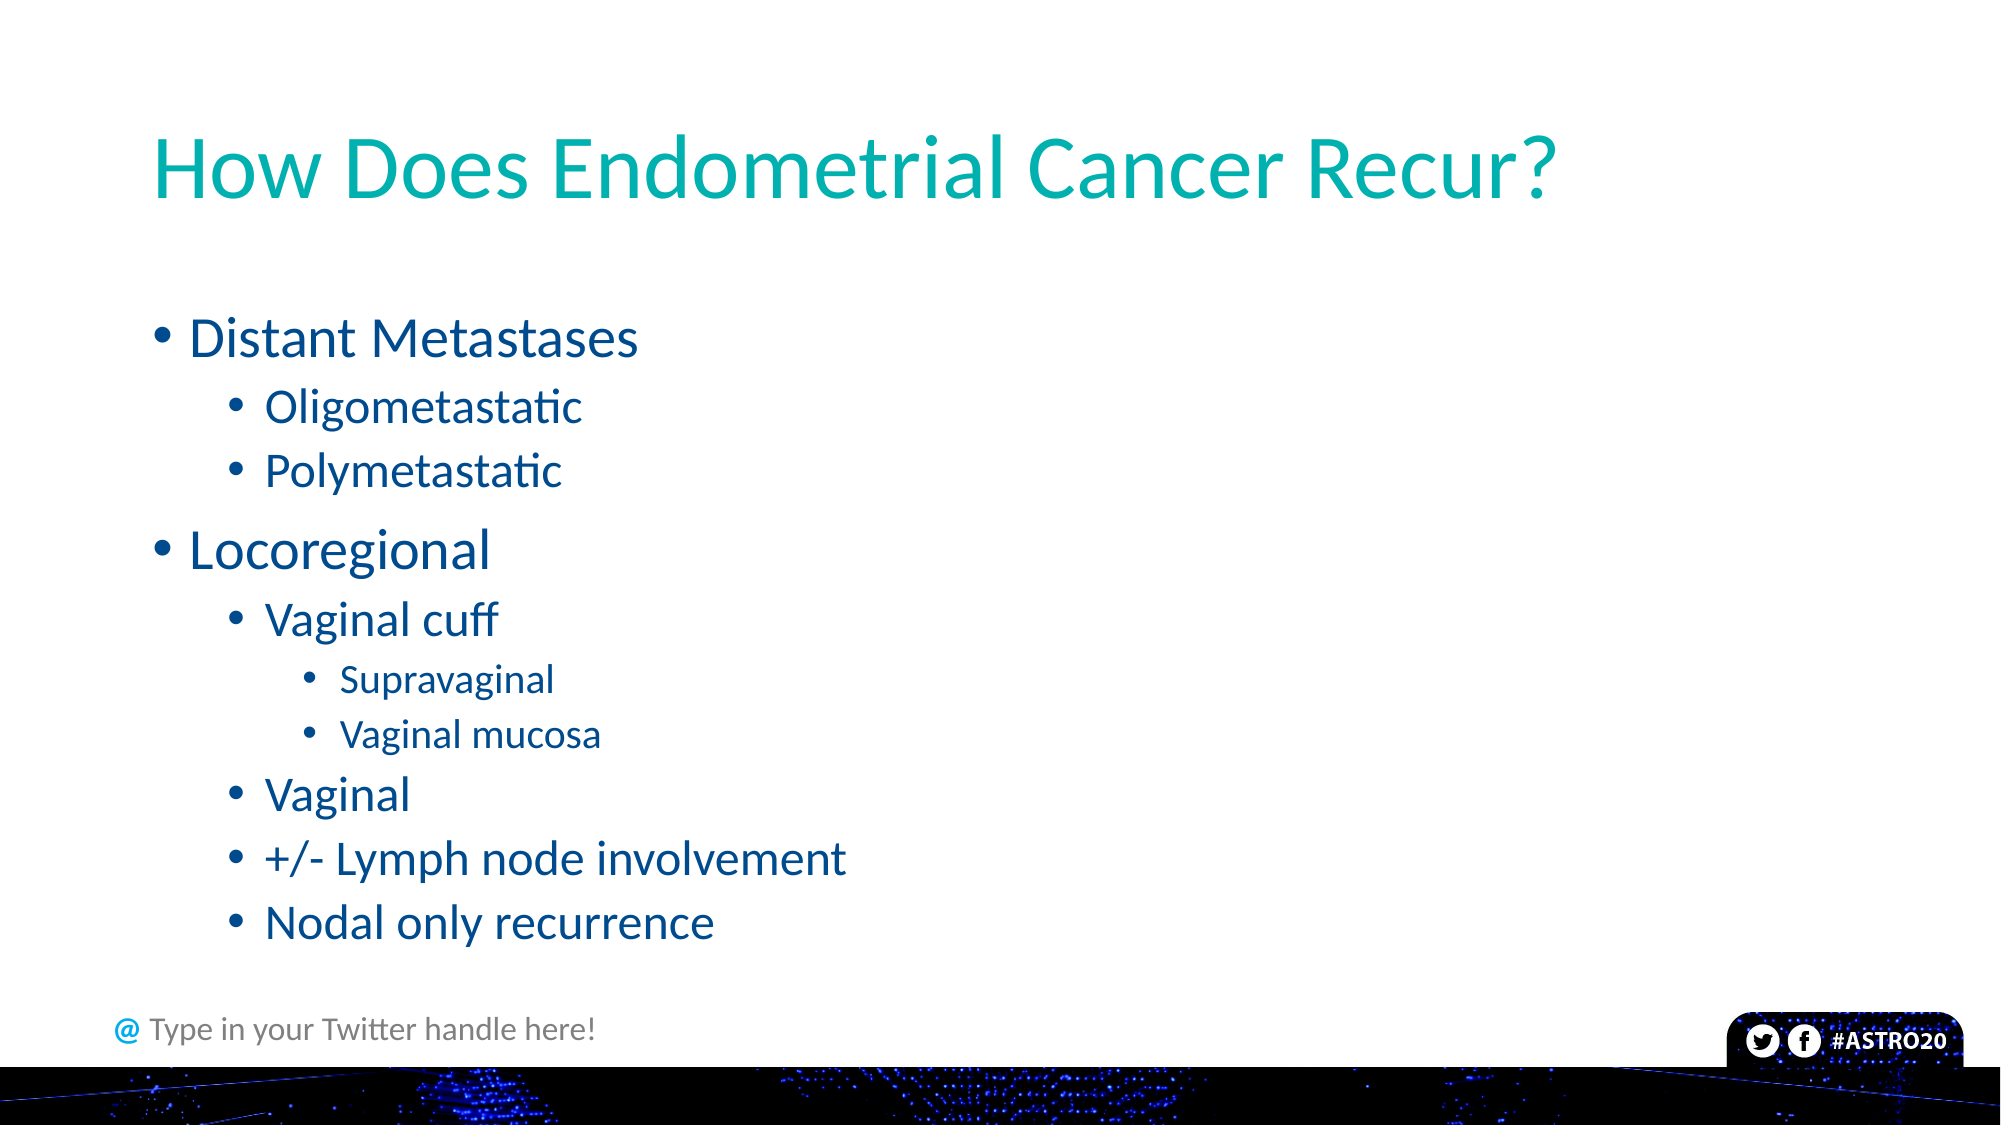

# How Does Endometrial Cancer Recur?
Distant Metastases
Oligometastatic
Polymetastatic
Locoregional
Vaginal cuff
Supravaginal
Vaginal mucosa
Vaginal
+/- Lymph node involvement
Nodal only recurrence